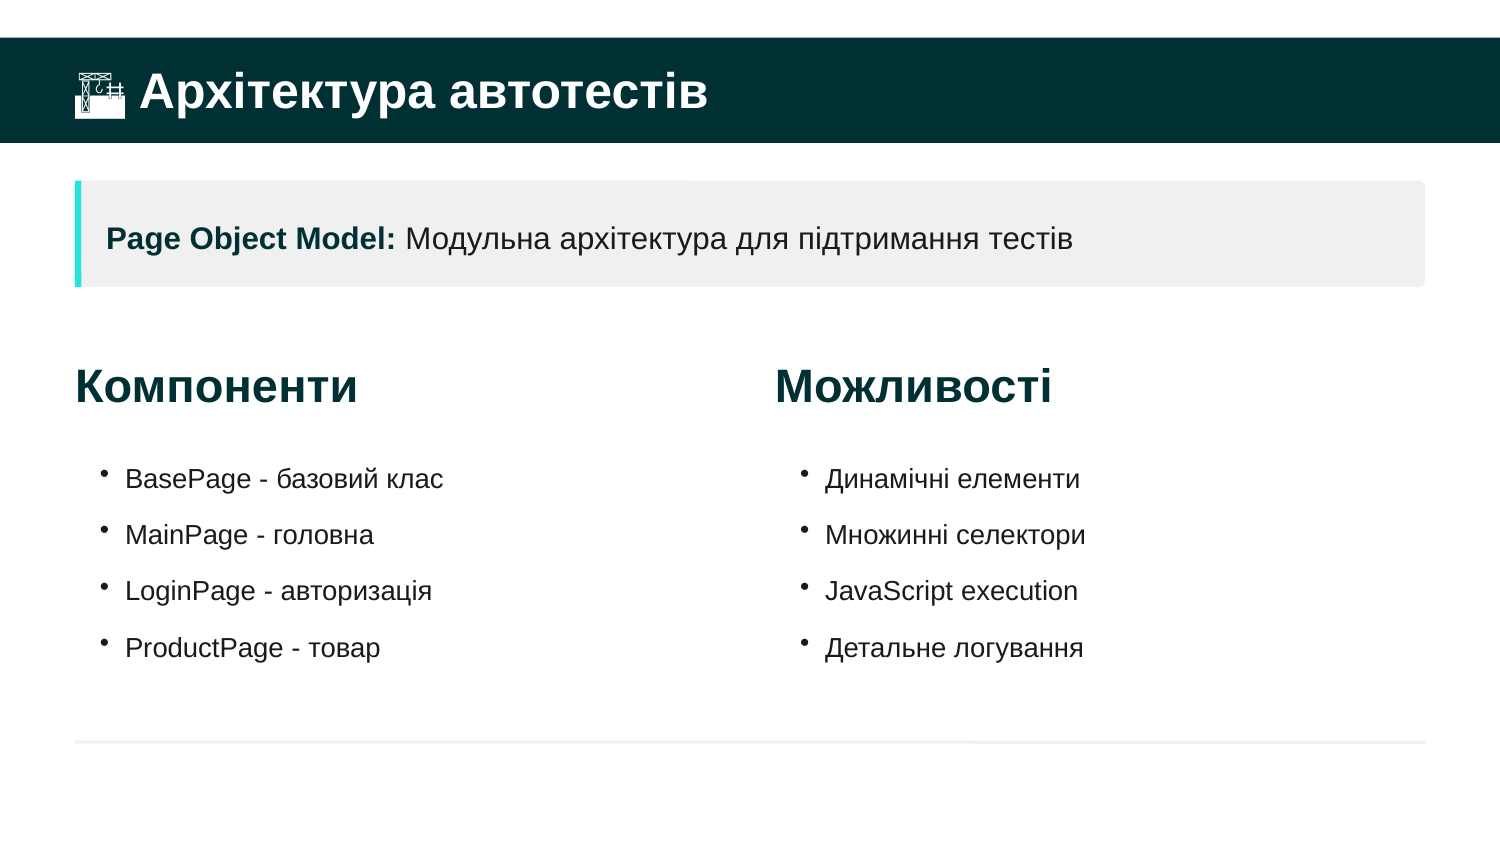

🏗️ Архітектура автотестів

Page Object Model: Модульна архітектура для підтримання тестів
Компоненти
Можливості
BasePage - базовий клас
MainPage - головна
LoginPage - авторизація
ProductPage - товар
Динамічні елементи
Множинні селектори
JavaScript execution
Детальне логування